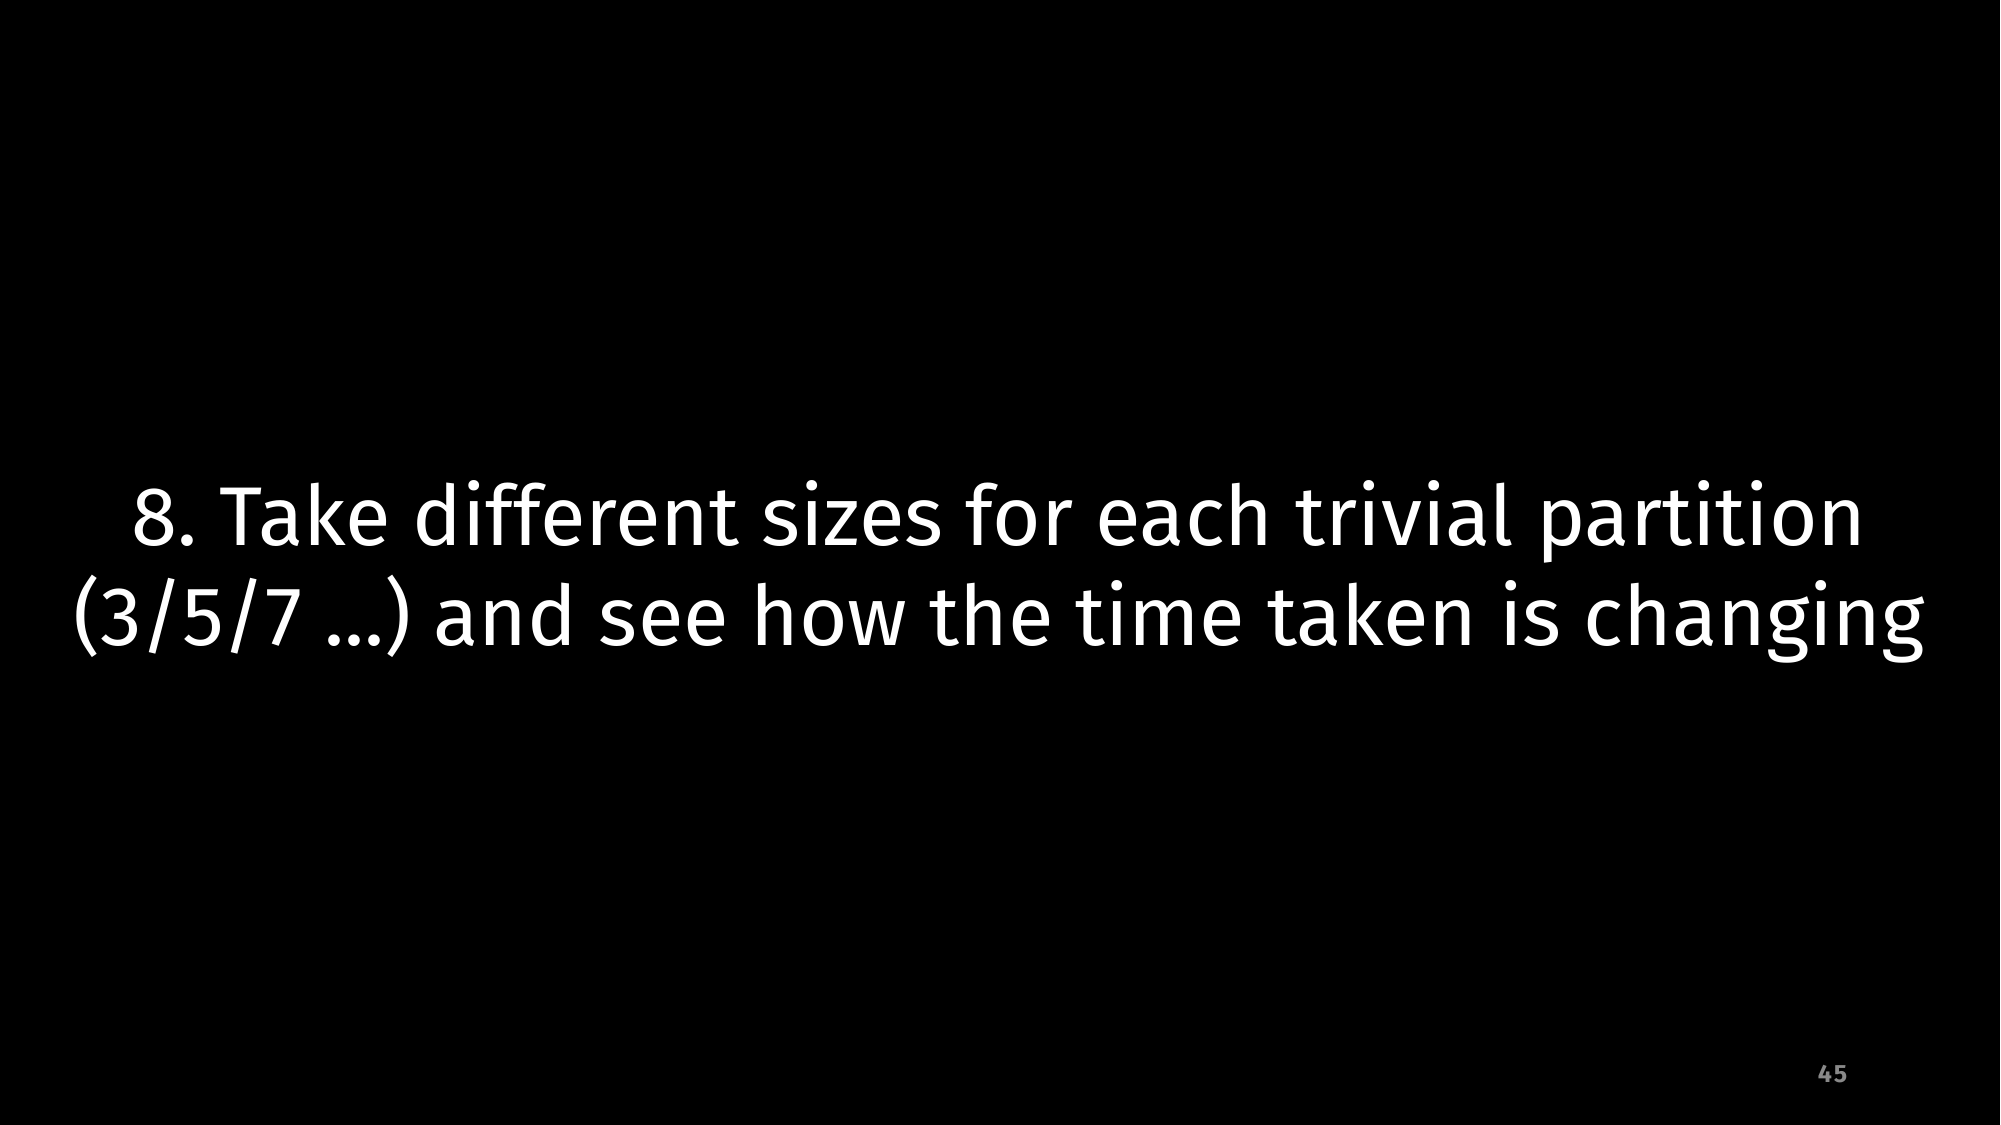

# 8. Take different sizes for each trivial partition (3/5/7 ...) and see how the time taken is changing
45